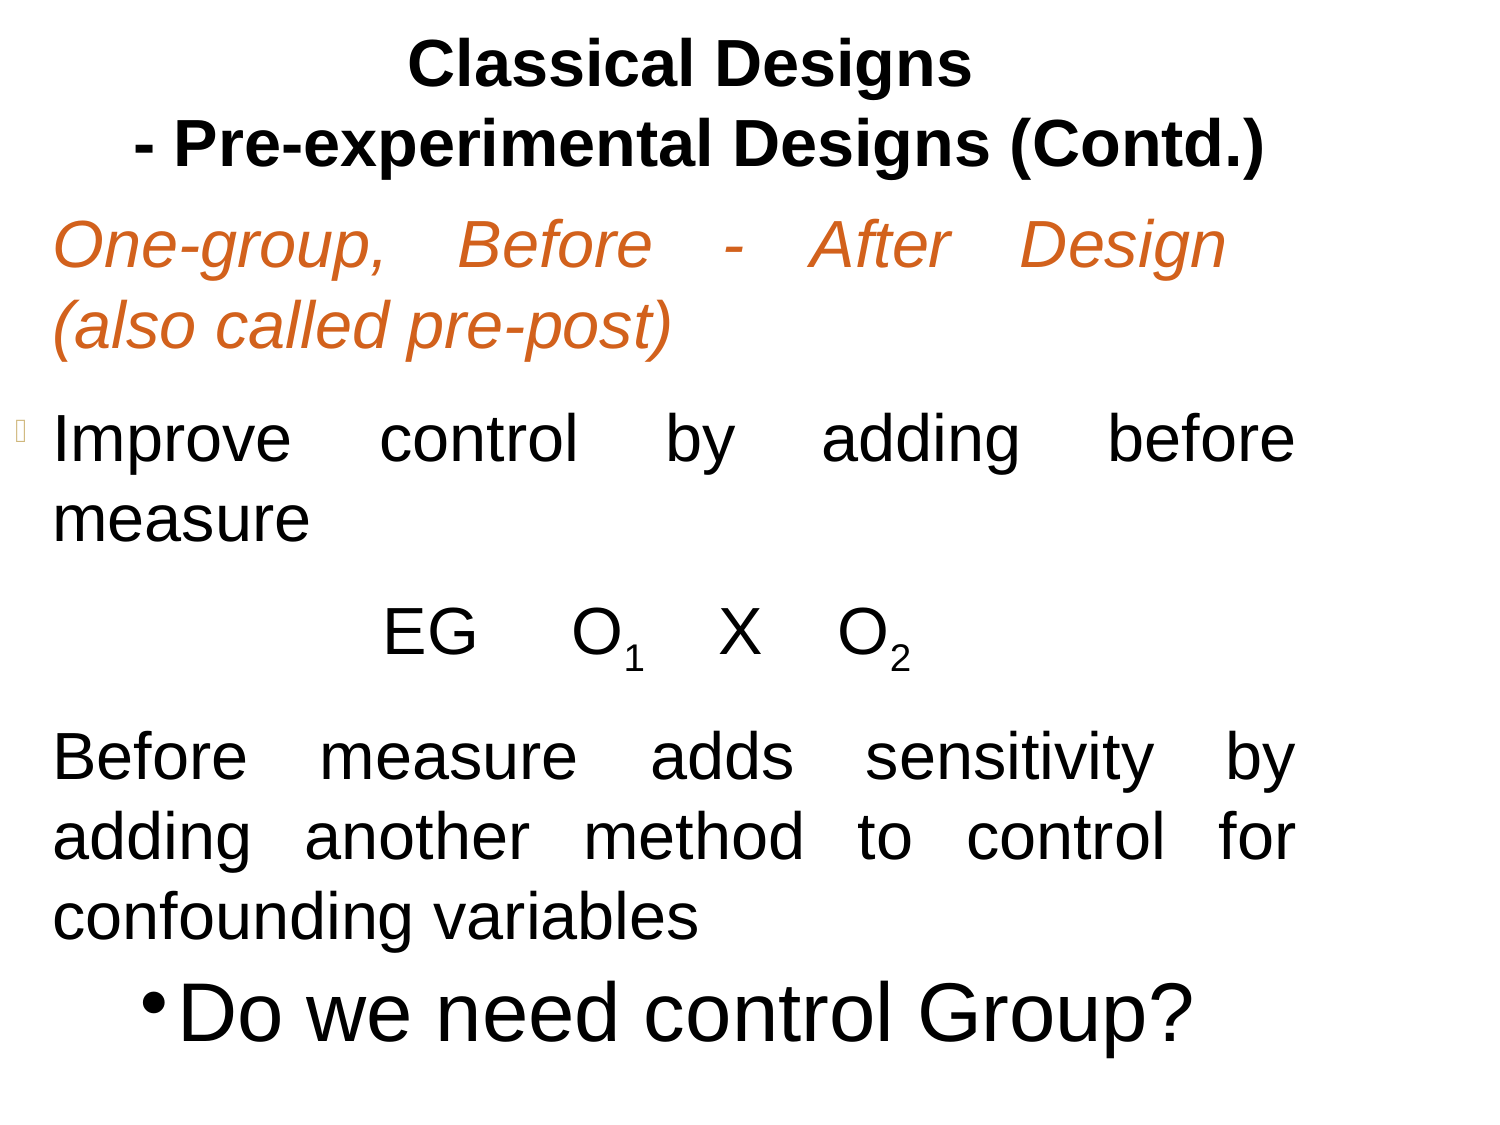

Classical Designs
- Pre-experimental Designs (Contd.)
	One-group, Before - After Design
(also called pre-post)
Improve control by adding before measure
EG     O1    X    O2
	Before measure adds sensitivity by adding another method to control for confounding variables
Do we need control Group?